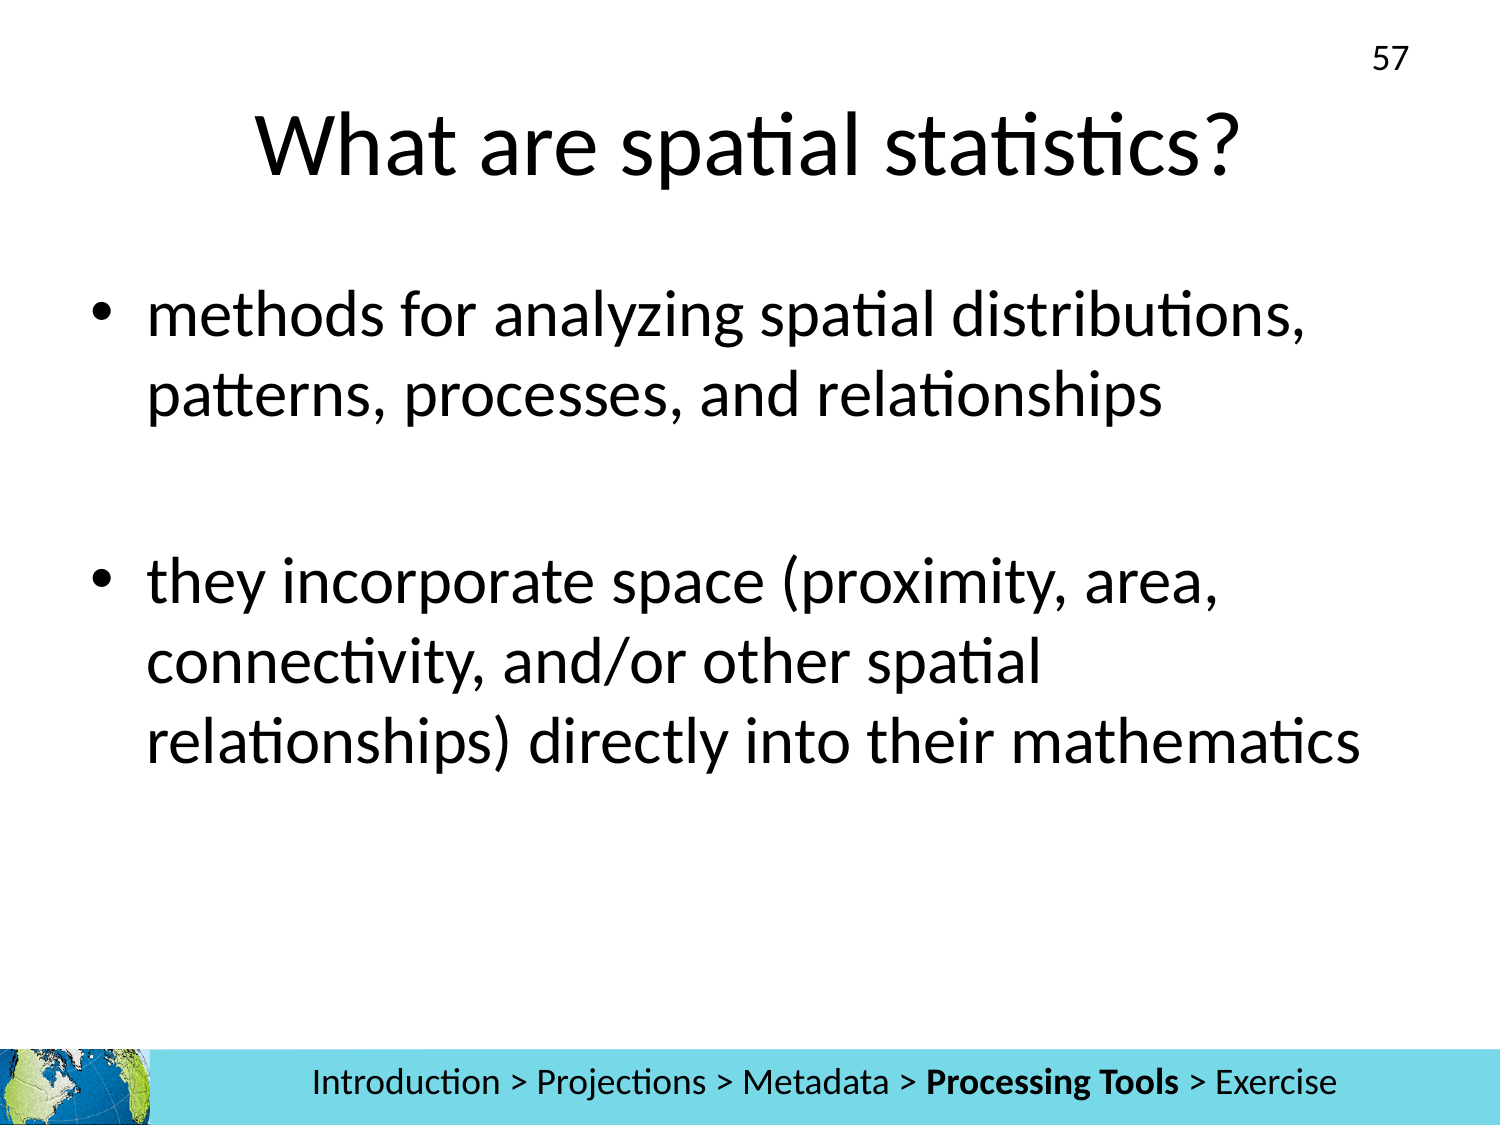

57
# What are spatial statistics?
methods for analyzing spatial distributions, patterns, processes, and relationships

they incorporate space (proximity, area, connectivity, and/or other spatial relationships) directly into their mathematics
Introduction > Projections > Metadata > Processing Tools > Exercise
Analysis >> Projections >> Metadata >> Processing Tools >> Exercise